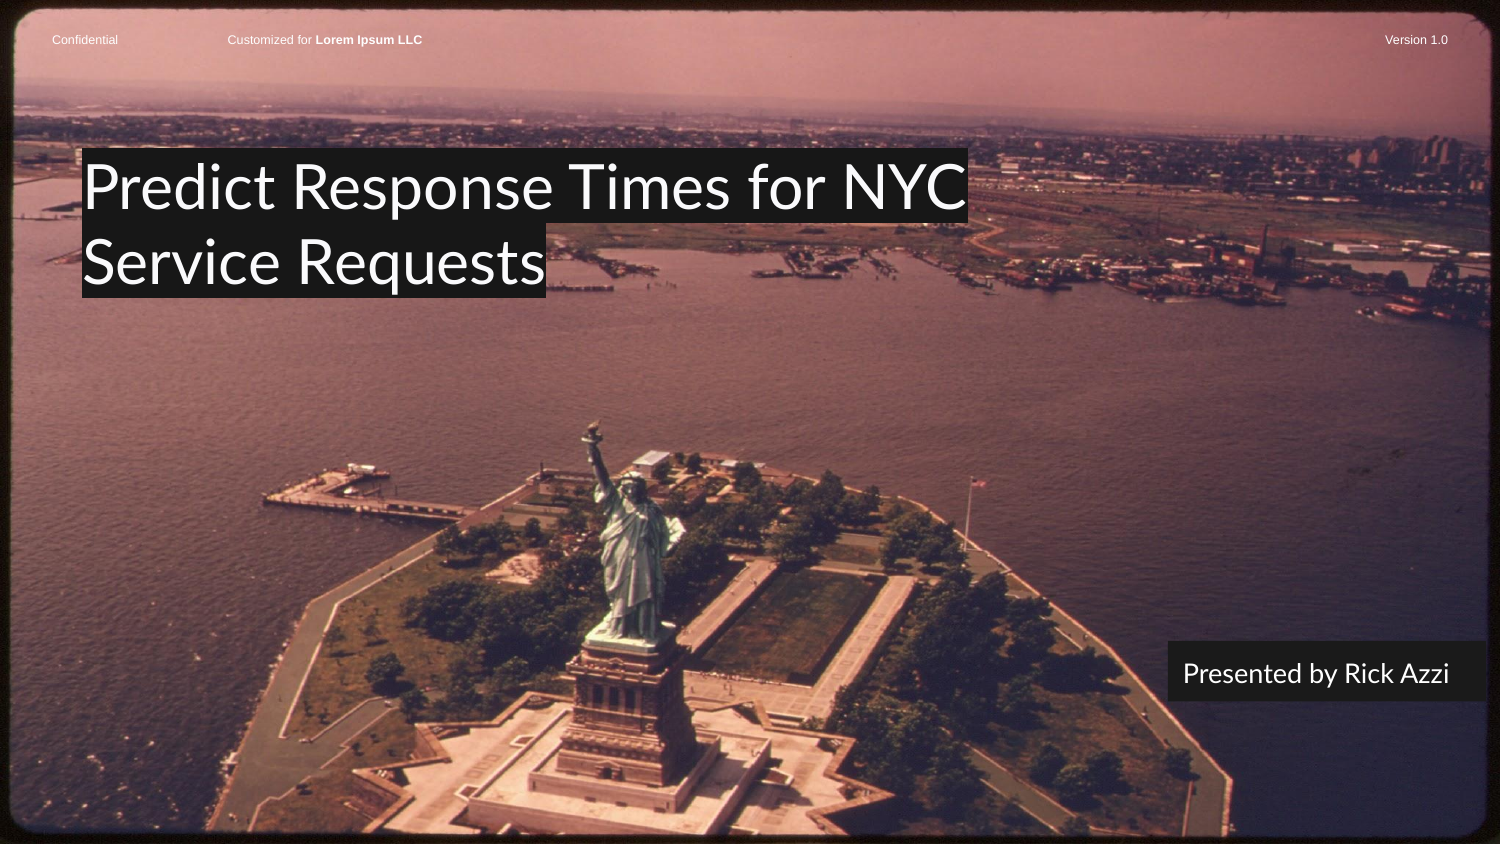

# Predict Response Times for NYC Service Requests

Presented by Rick Azzi